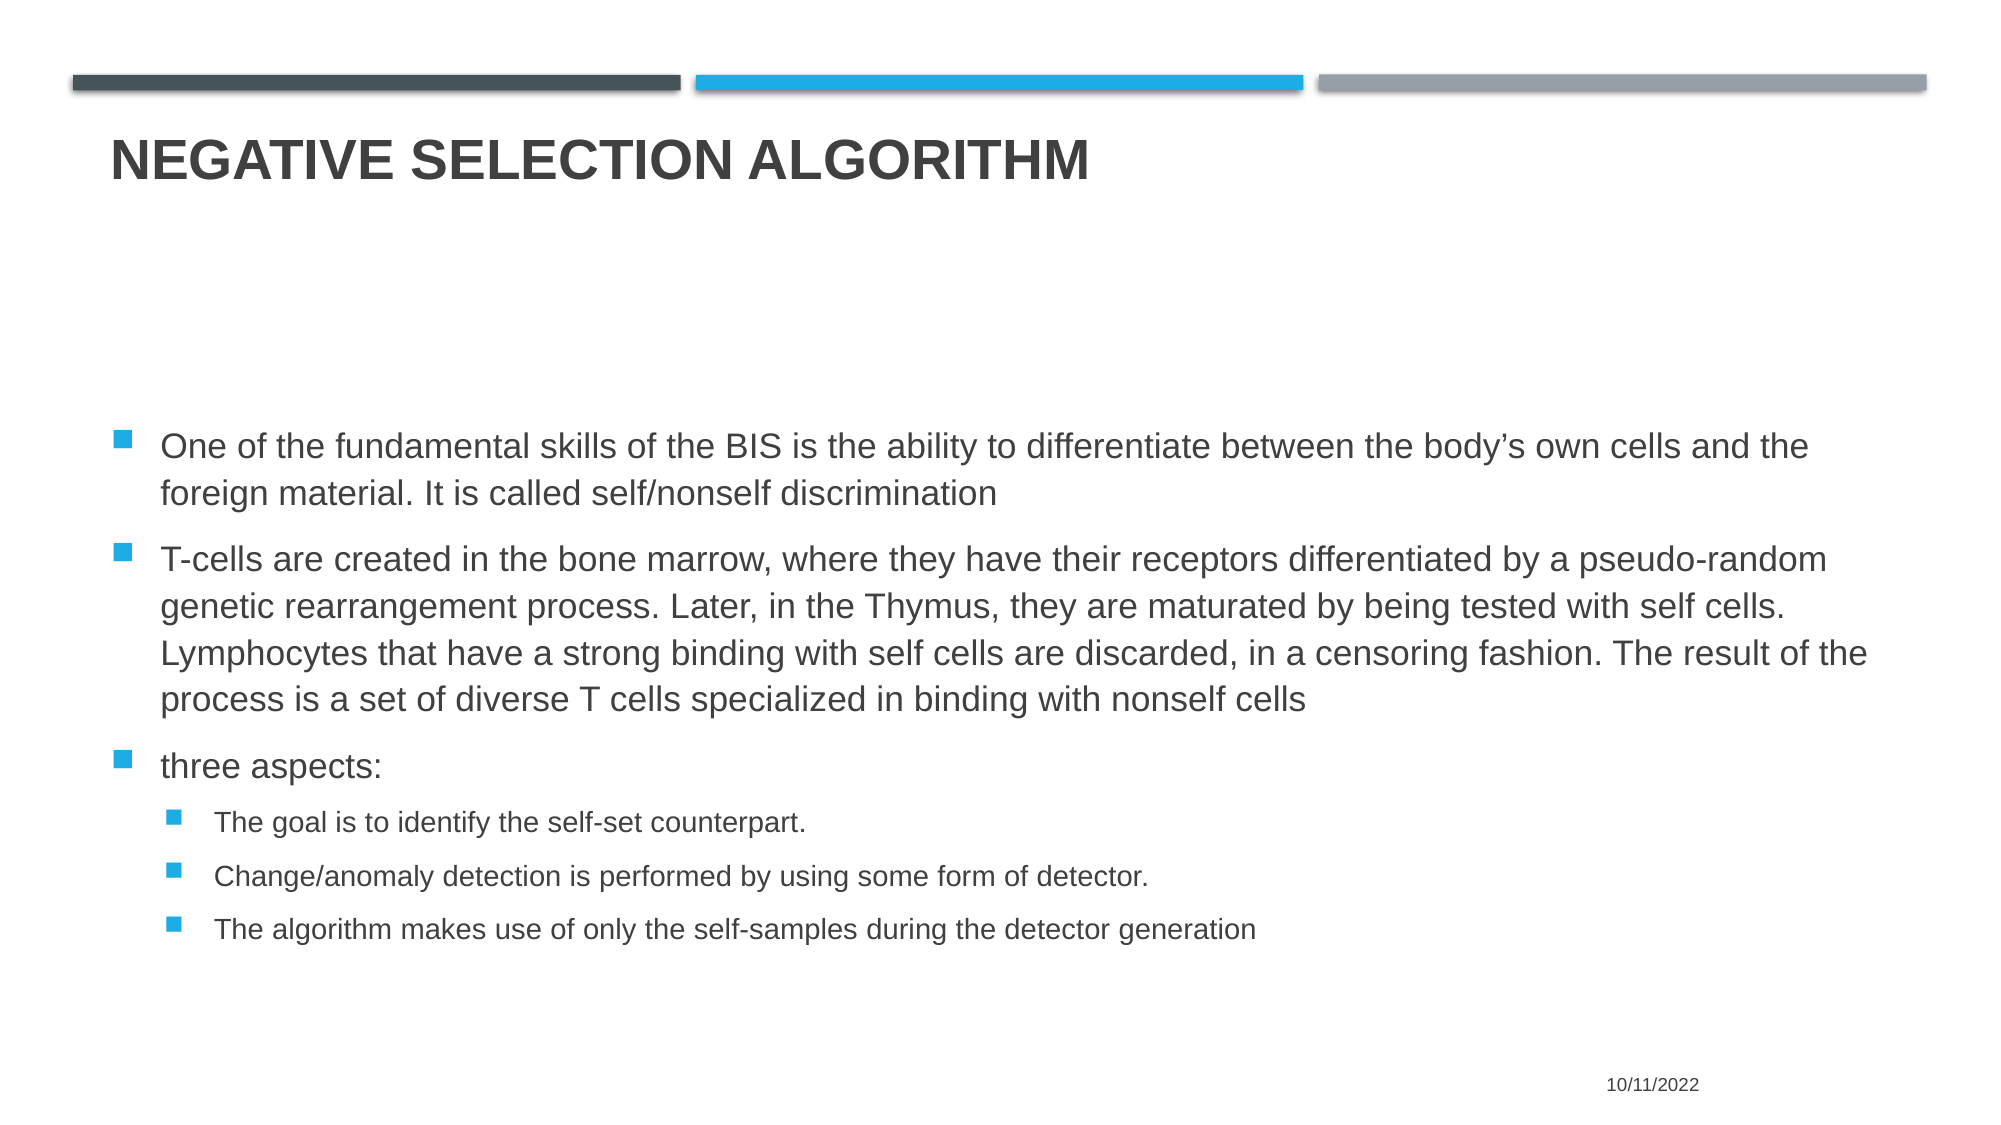

Negative selection algorithm
One of the fundamental skills of the BIS is the ability to differentiate between the body’s own cells and the foreign material. It is called self/nonself discrimination
T-cells are created in the bone marrow, where they have their receptors differentiated by a pseudo-random genetic rearrangement process. Later, in the Thymus, they are maturated by being tested with self cells. Lymphocytes that have a strong binding with self cells are discarded, in a censoring fashion. The result of the process is a set of diverse T cells specialized in binding with nonself cells
three aspects:
The goal is to identify the self-set counterpart.
Change/anomaly detection is performed by using some form of detector.
The algorithm makes use of only the self-samples during the detector generation
10/11/2022